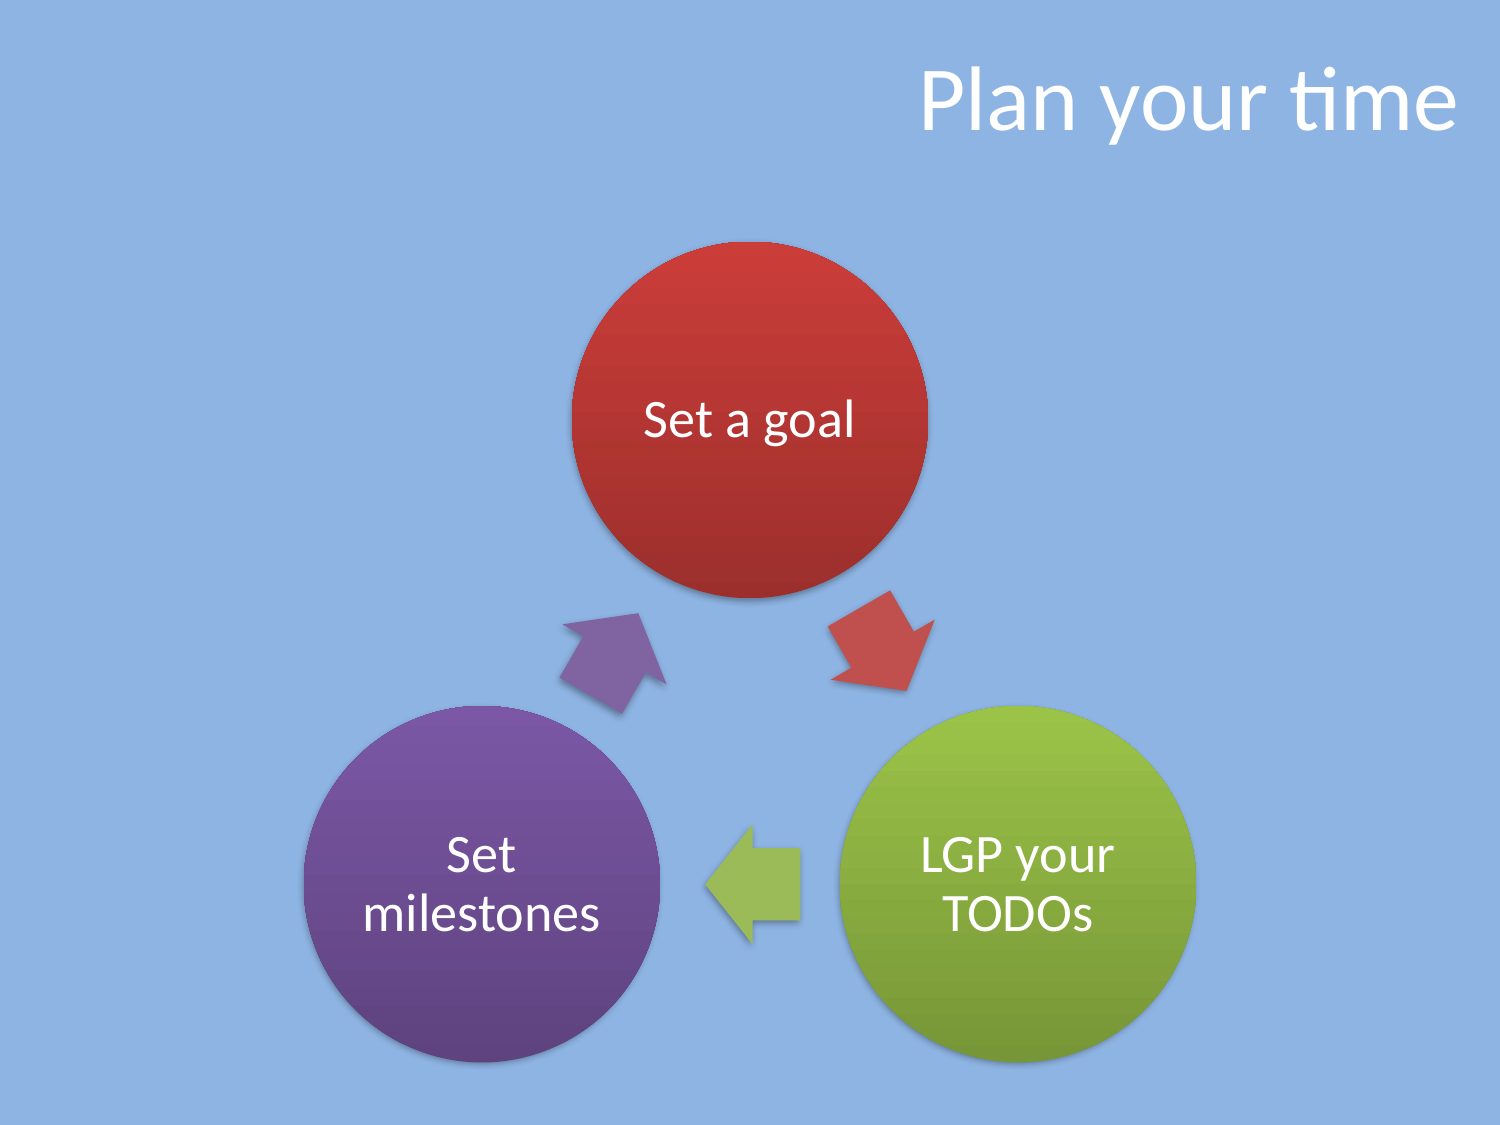

# Plan your time
Set a goal

LGP your TODOs

Set milestones